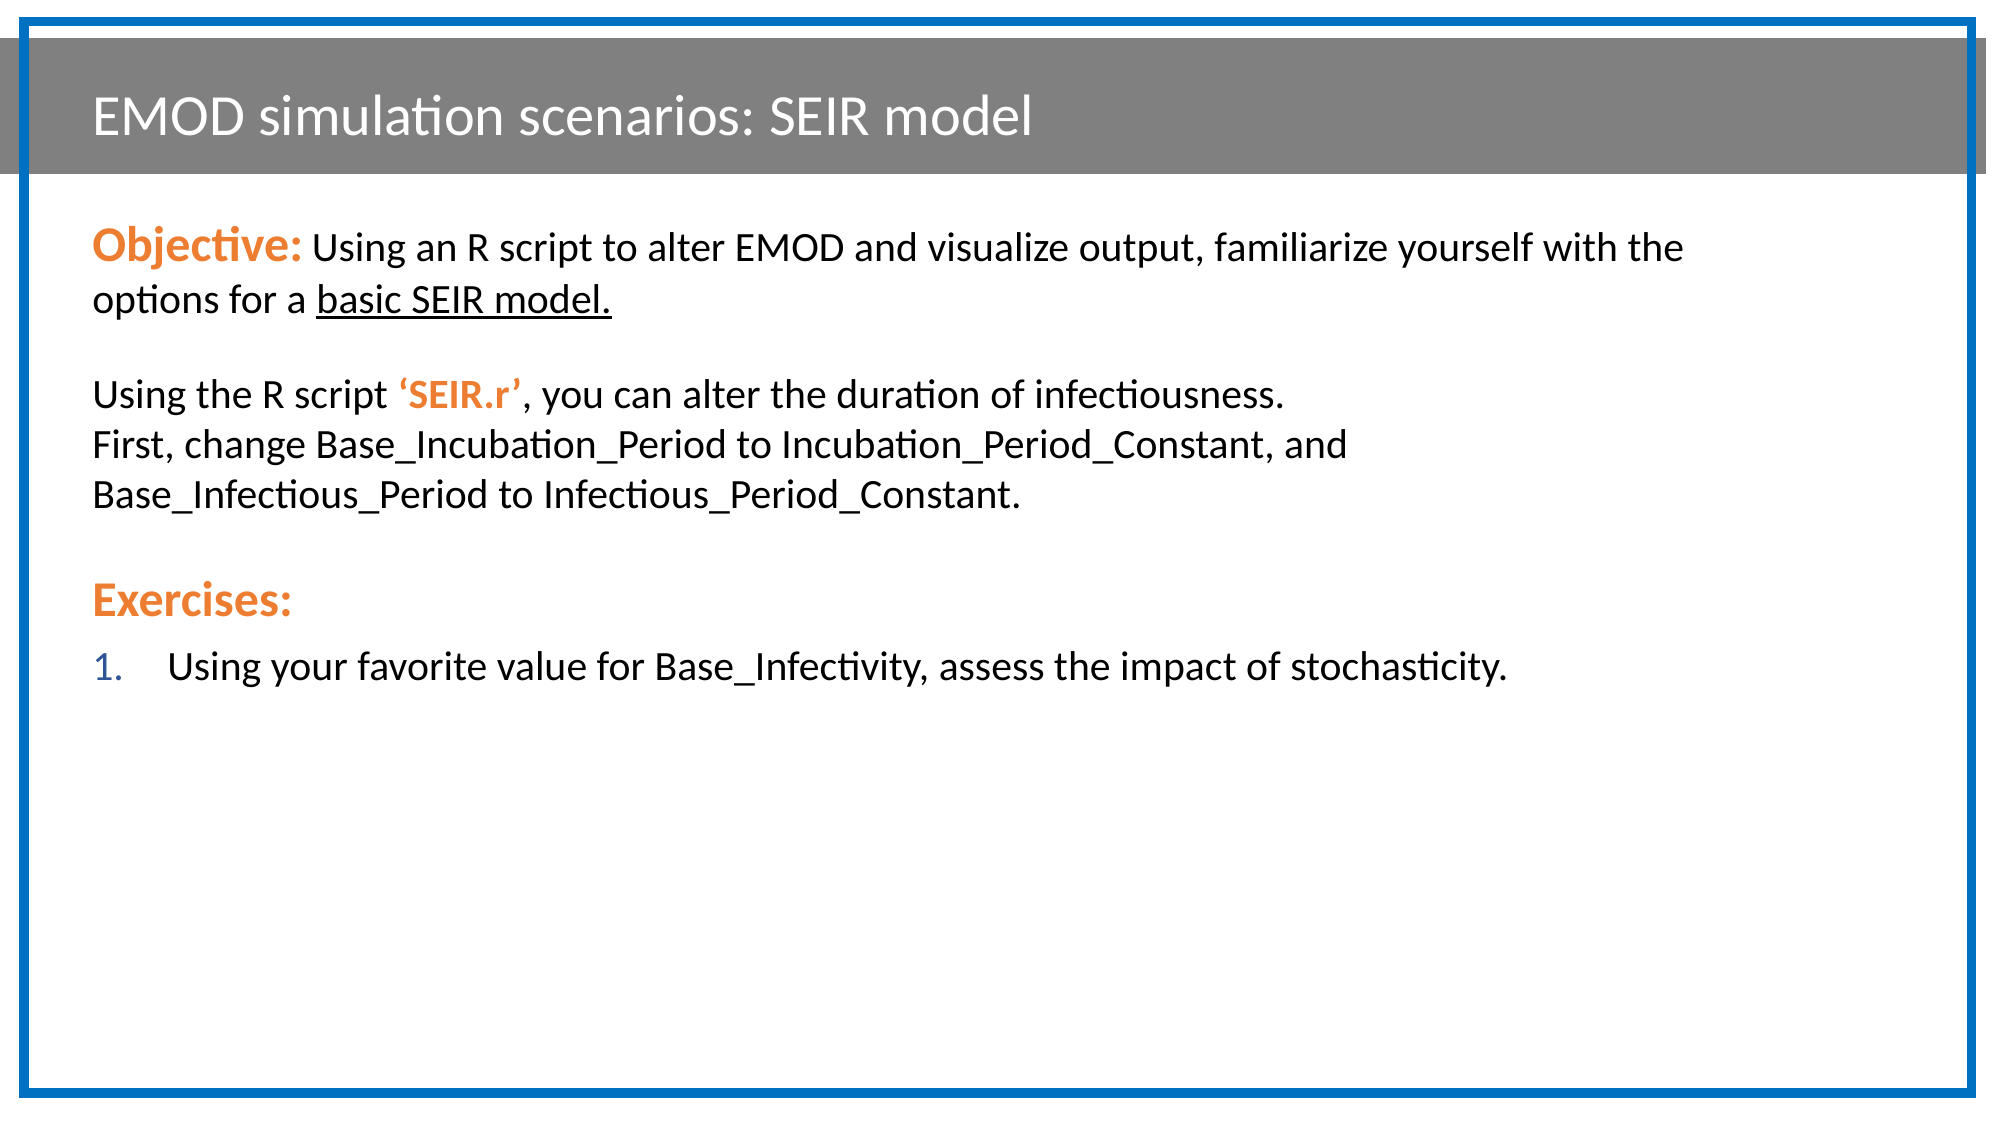

EMOD simulation scenarios: SEIR model
Objective: Using an R script to alter EMOD and visualize output, familiarize yourself with the options for a basic SEIR model.

Using the R script ‘SEIR.r’, you can alter the duration of infectiousness.
First, change Base_Incubation_Period to Incubation_Period_Constant, and Base_Infectious_Period to Infectious_Period_Constant.

Exercises:
Using your favorite value for Base_Infectivity, assess the impact of stochasticity.